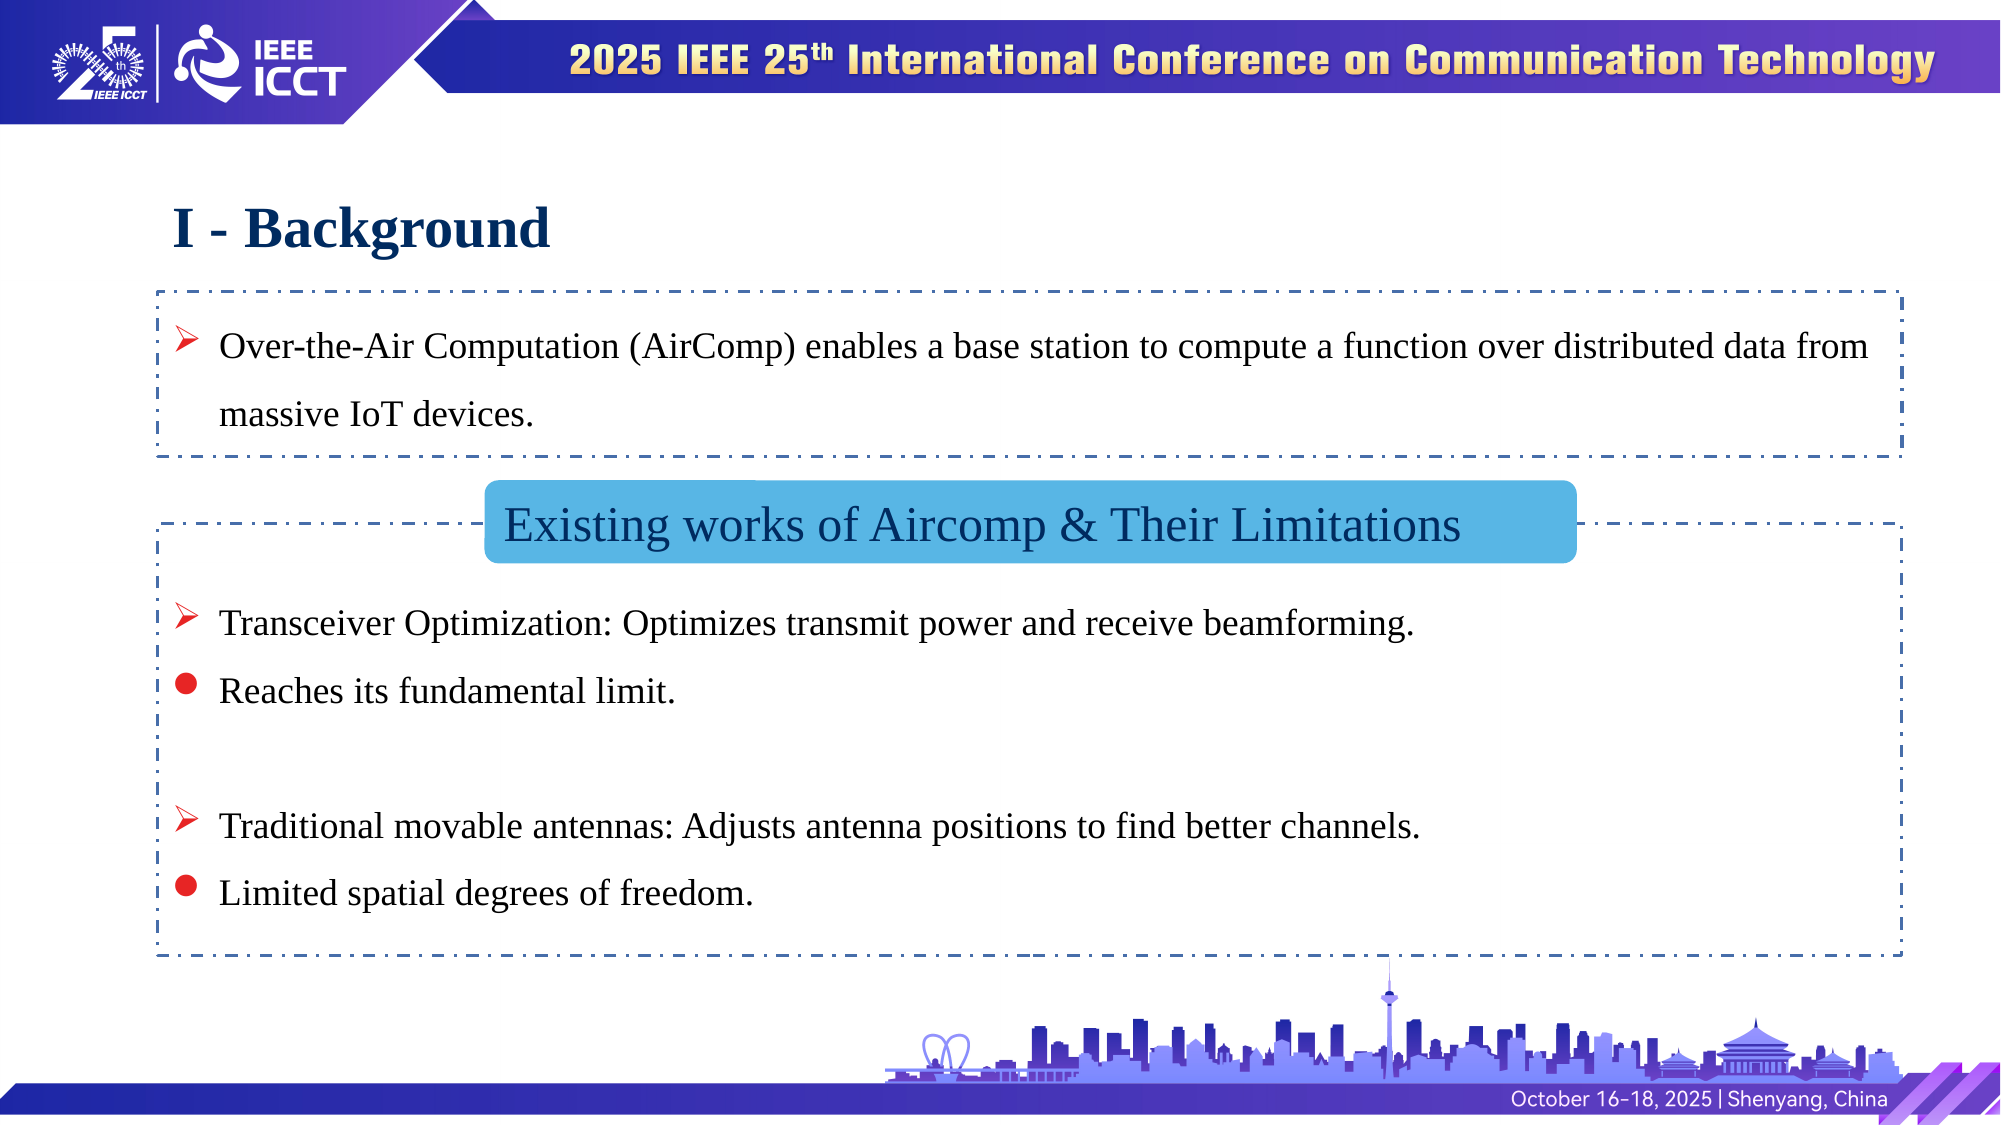

Background
I -
Over-the-Air Computation (AirComp) enables a base station to compute a function over distributed data from massive IoT devices.

Existing works of Aircomp & Their Limitations

Transceiver Optimization: Optimizes transmit power and receive beamforming.
Reaches its fundamental limit.

Traditional movable antennas: Adjusts antenna positions to find better channels.
Limited spatial degrees of freedom.